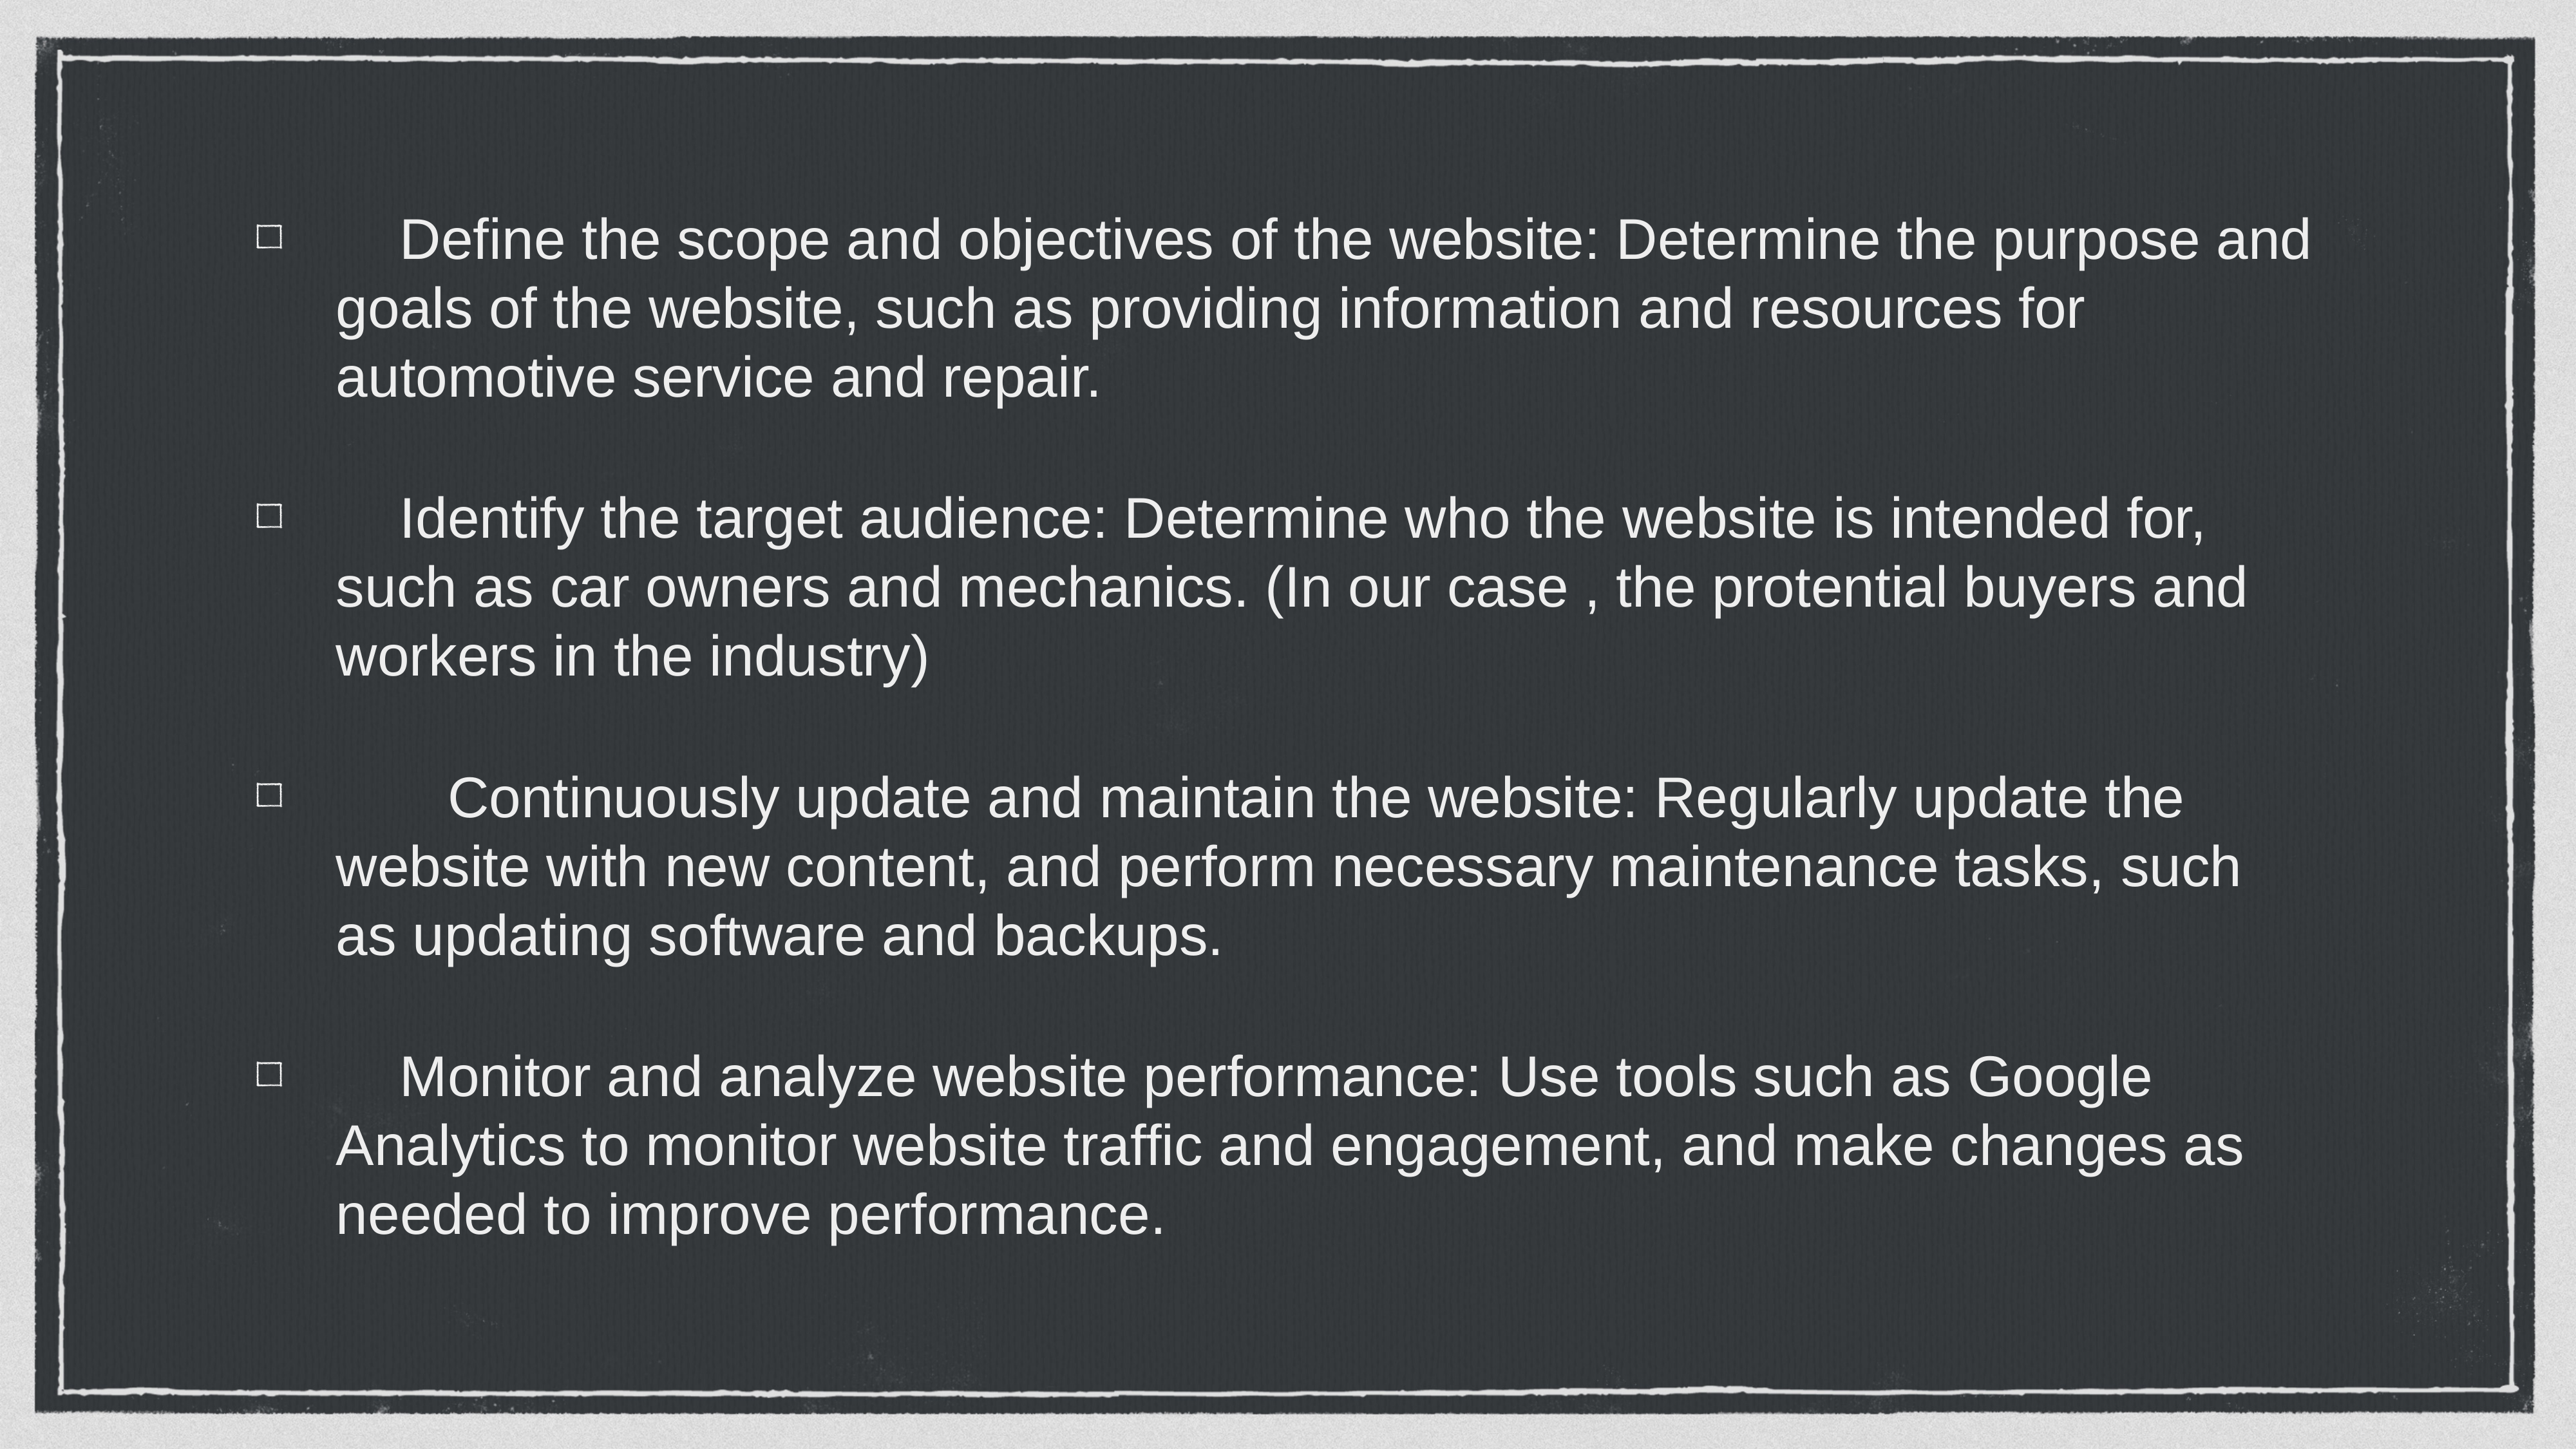

Define the scope and objectives of the website: Determine the purpose and goals of the website, such as providing information and resources for automotive service and repair.
    Identify the target audience: Determine who the website is intended for, such as car owners and mechanics. (In our case , the protential buyers and workers in the industry)
       Continuously update and maintain the website: Regularly update the website with new content, and perform necessary maintenance tasks, such as updating software and backups.
    Monitor and analyze website performance: Use tools such as Google Analytics to monitor website traffic and engagement, and make changes as needed to improve performance.